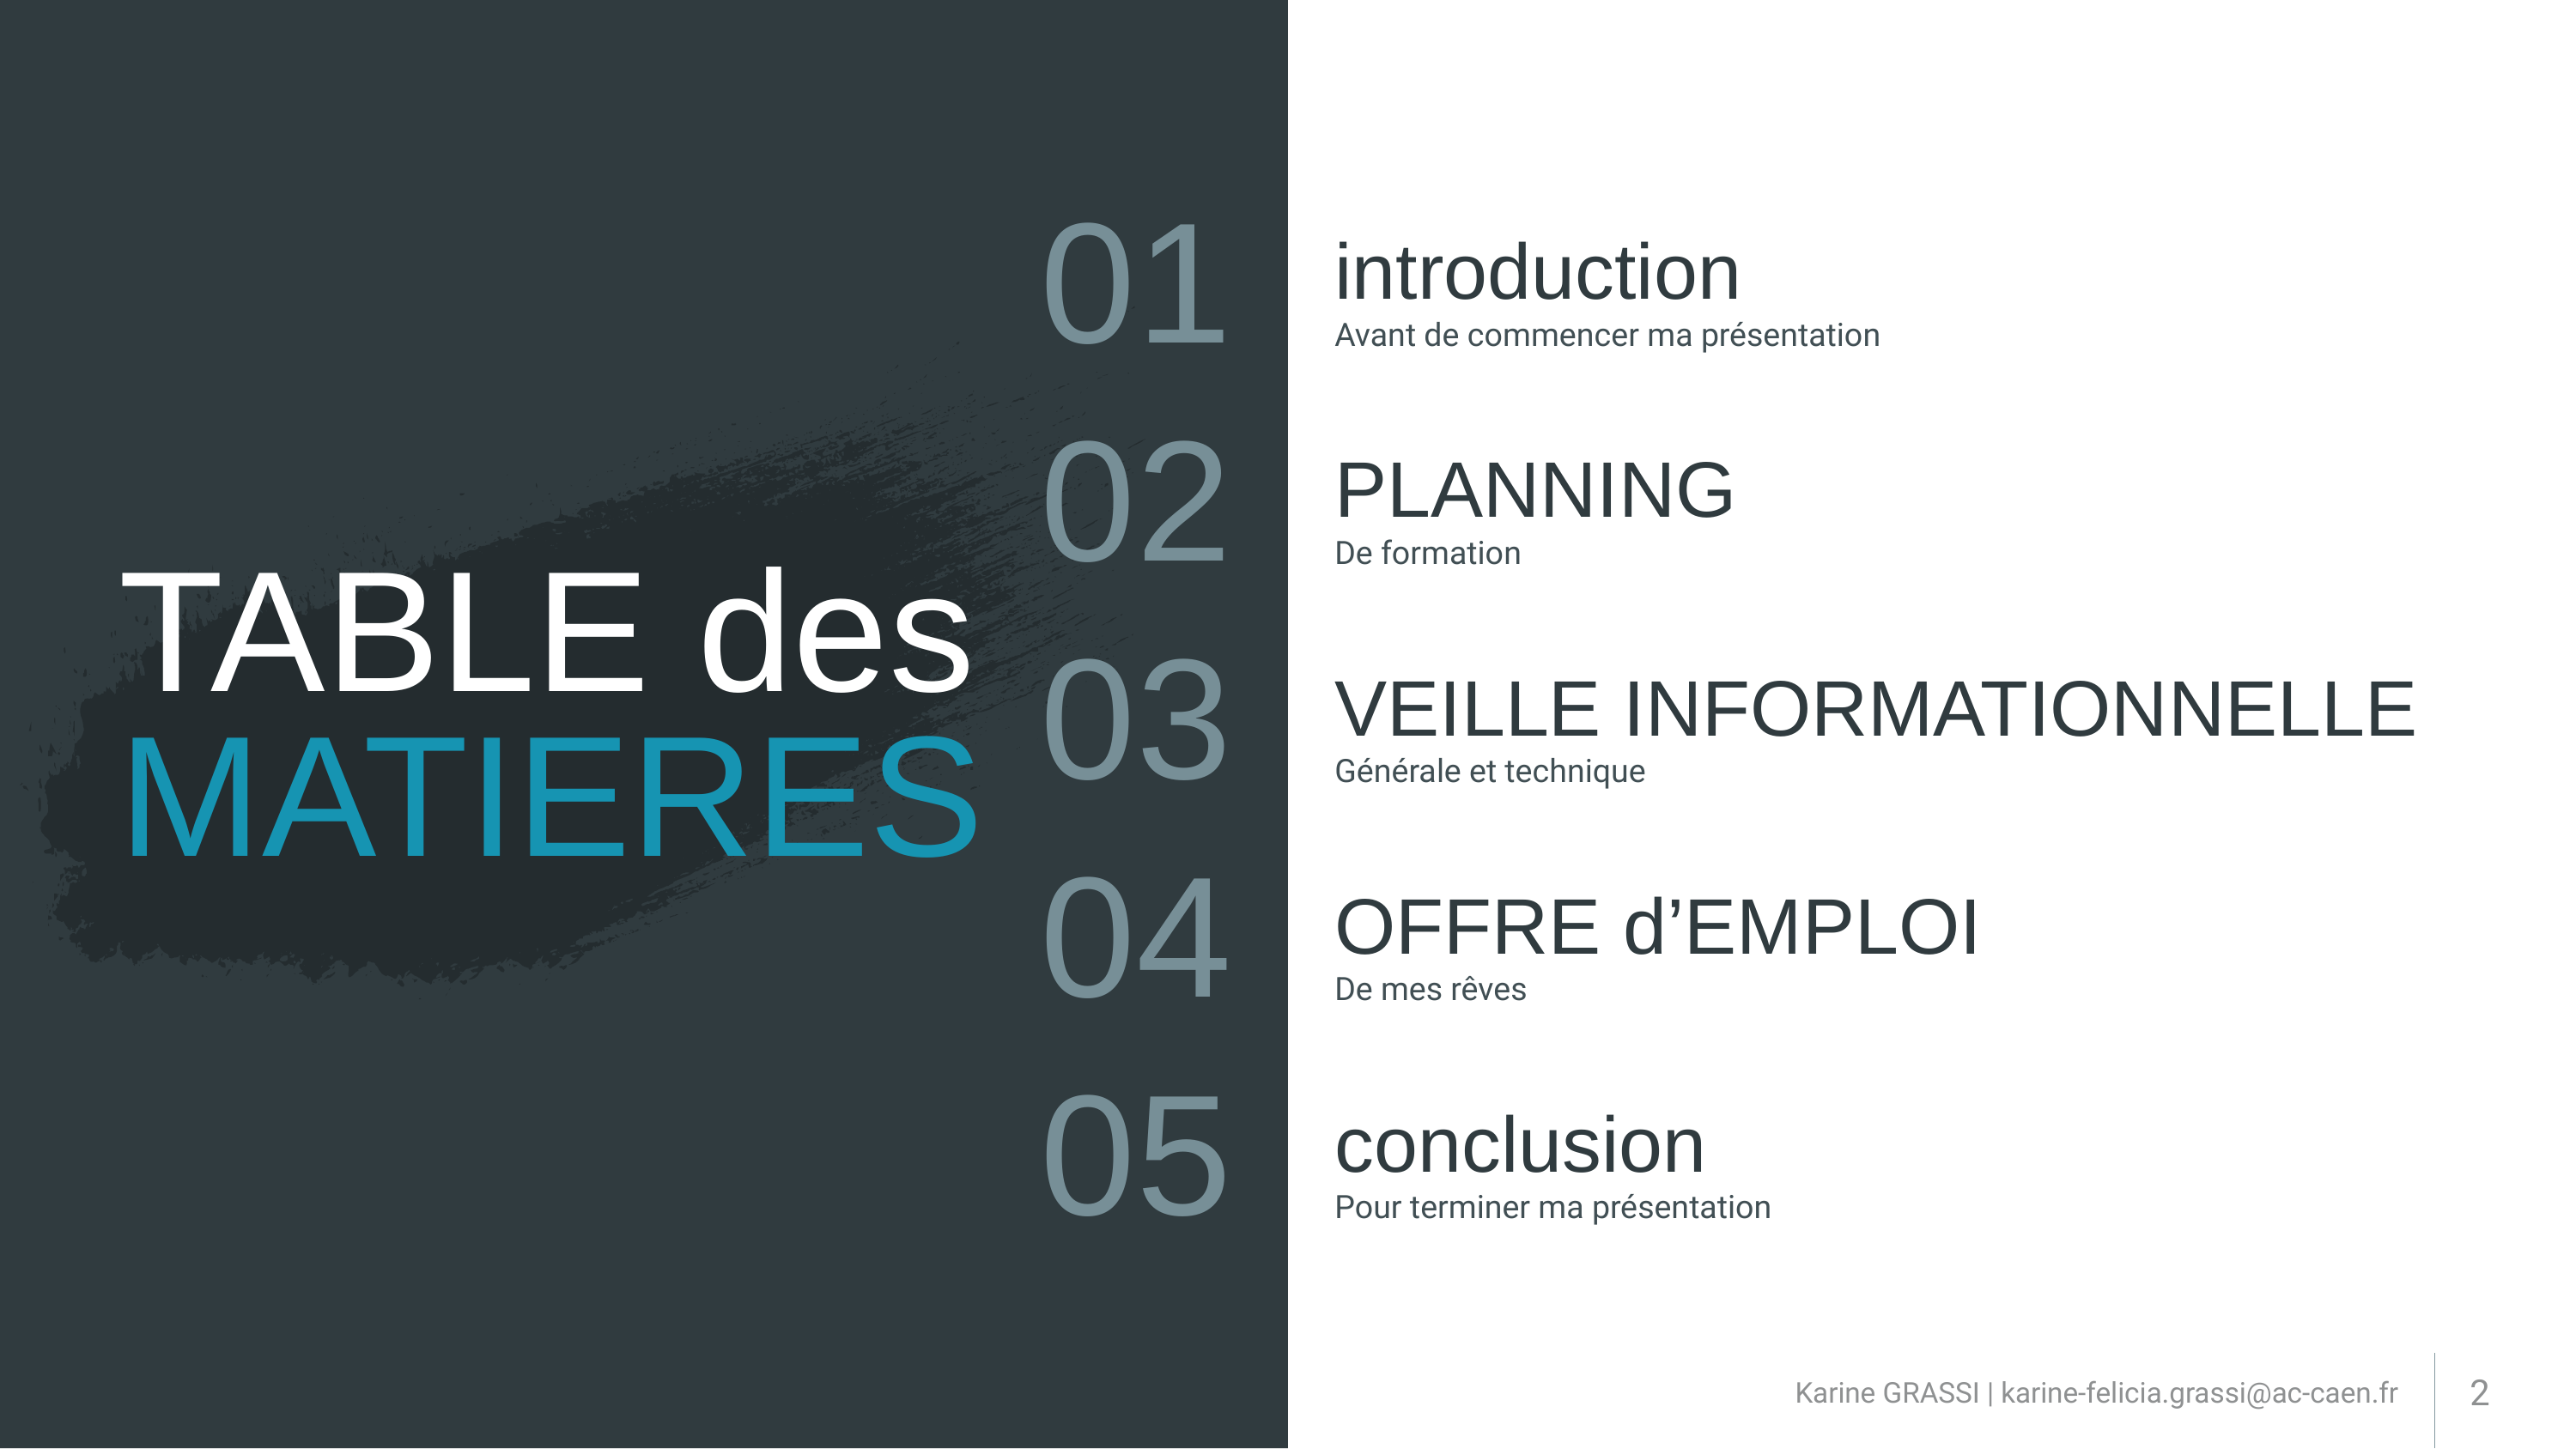

01
introduction
Avant de commencer ma présentation
02
PLANNING
# TABLE des MATIERES
De formation
03
VEILLE INFORMATIONNELLE
Générale et technique
04
OFFRE d’EMPLOI
De mes rêves
05
conclusion
Pour terminer ma présentation
2
Karine GRASSI | karine-felicia.grassi@ac-caen.fr